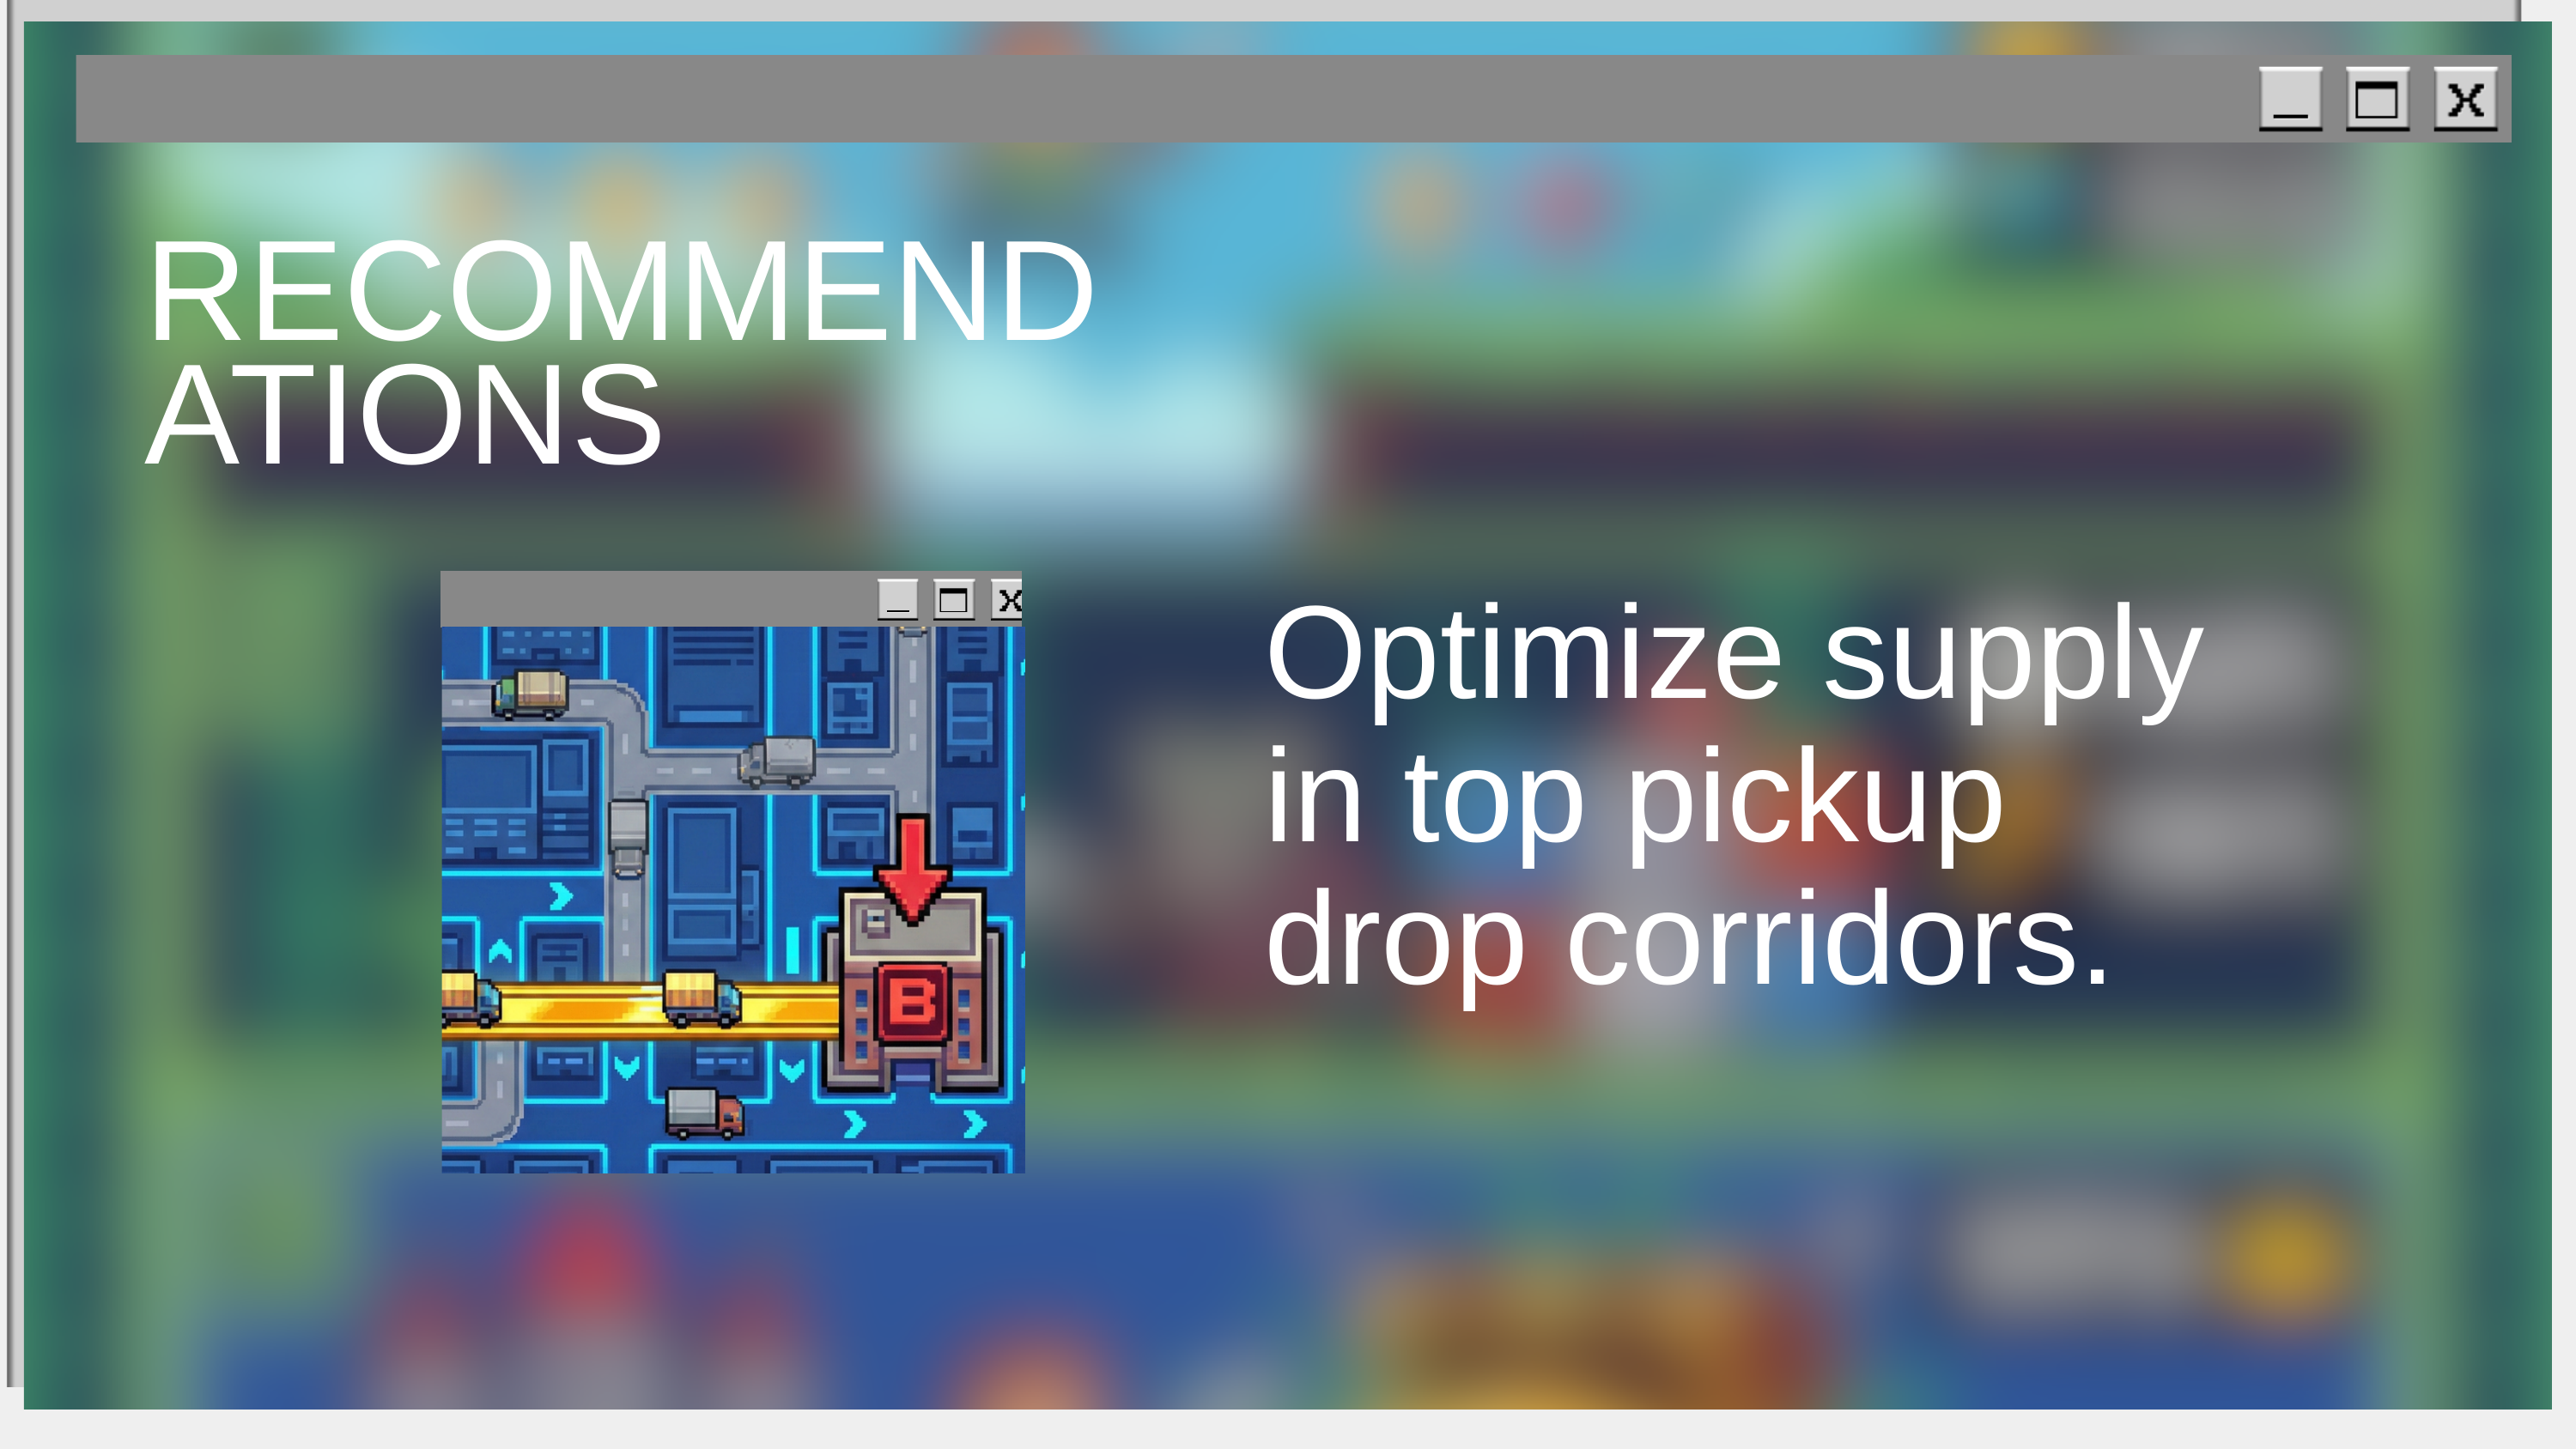

RECOMMENDATIONS

Optimize supply in top pickup drop corridors.